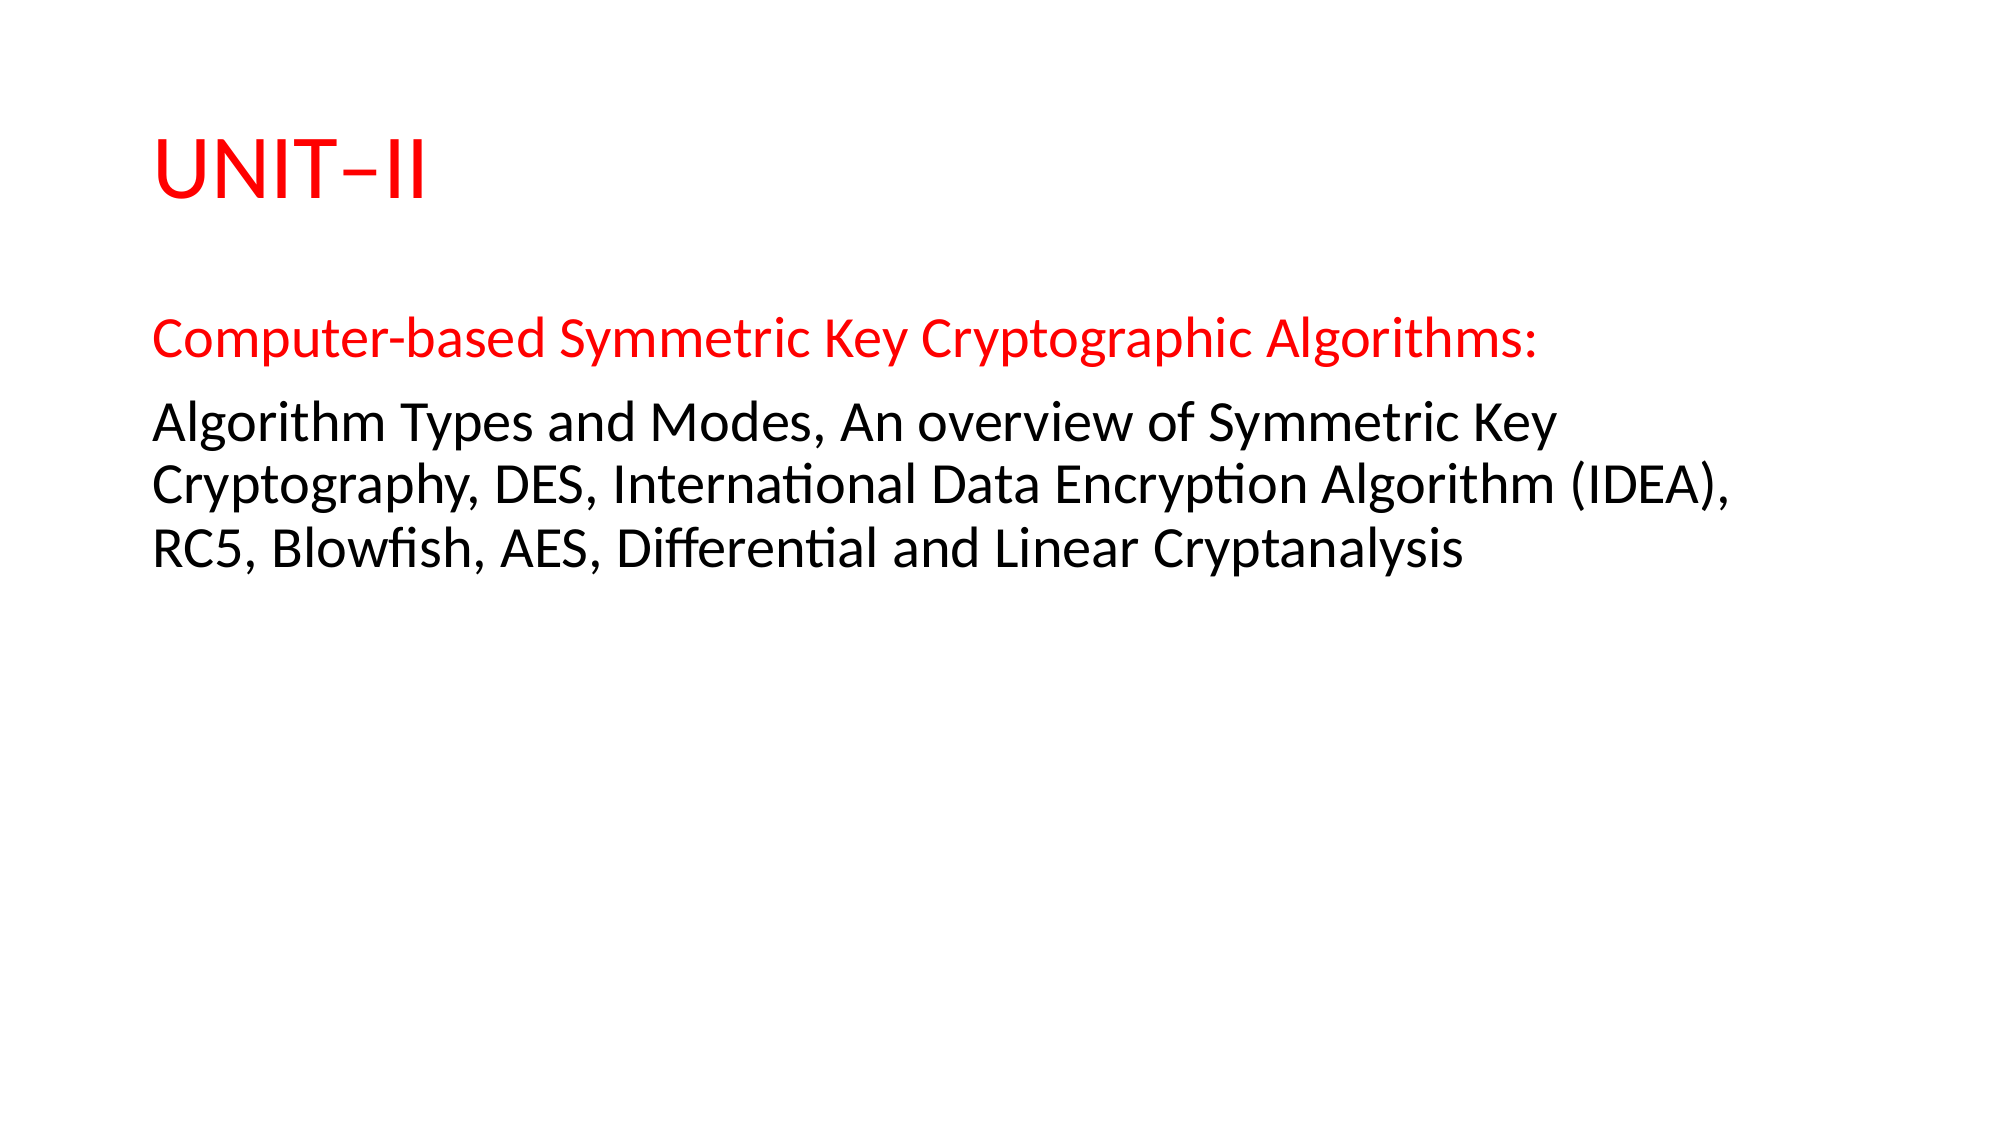

# UNIT–II
Computer-based Symmetric Key Cryptographic Algorithms:
Algorithm Types and Modes, An overview of Symmetric Key Cryptography, DES, International Data Encryption Algorithm (IDEA), RC5, Blowfish, AES, Differential and Linear Cryptanalysis